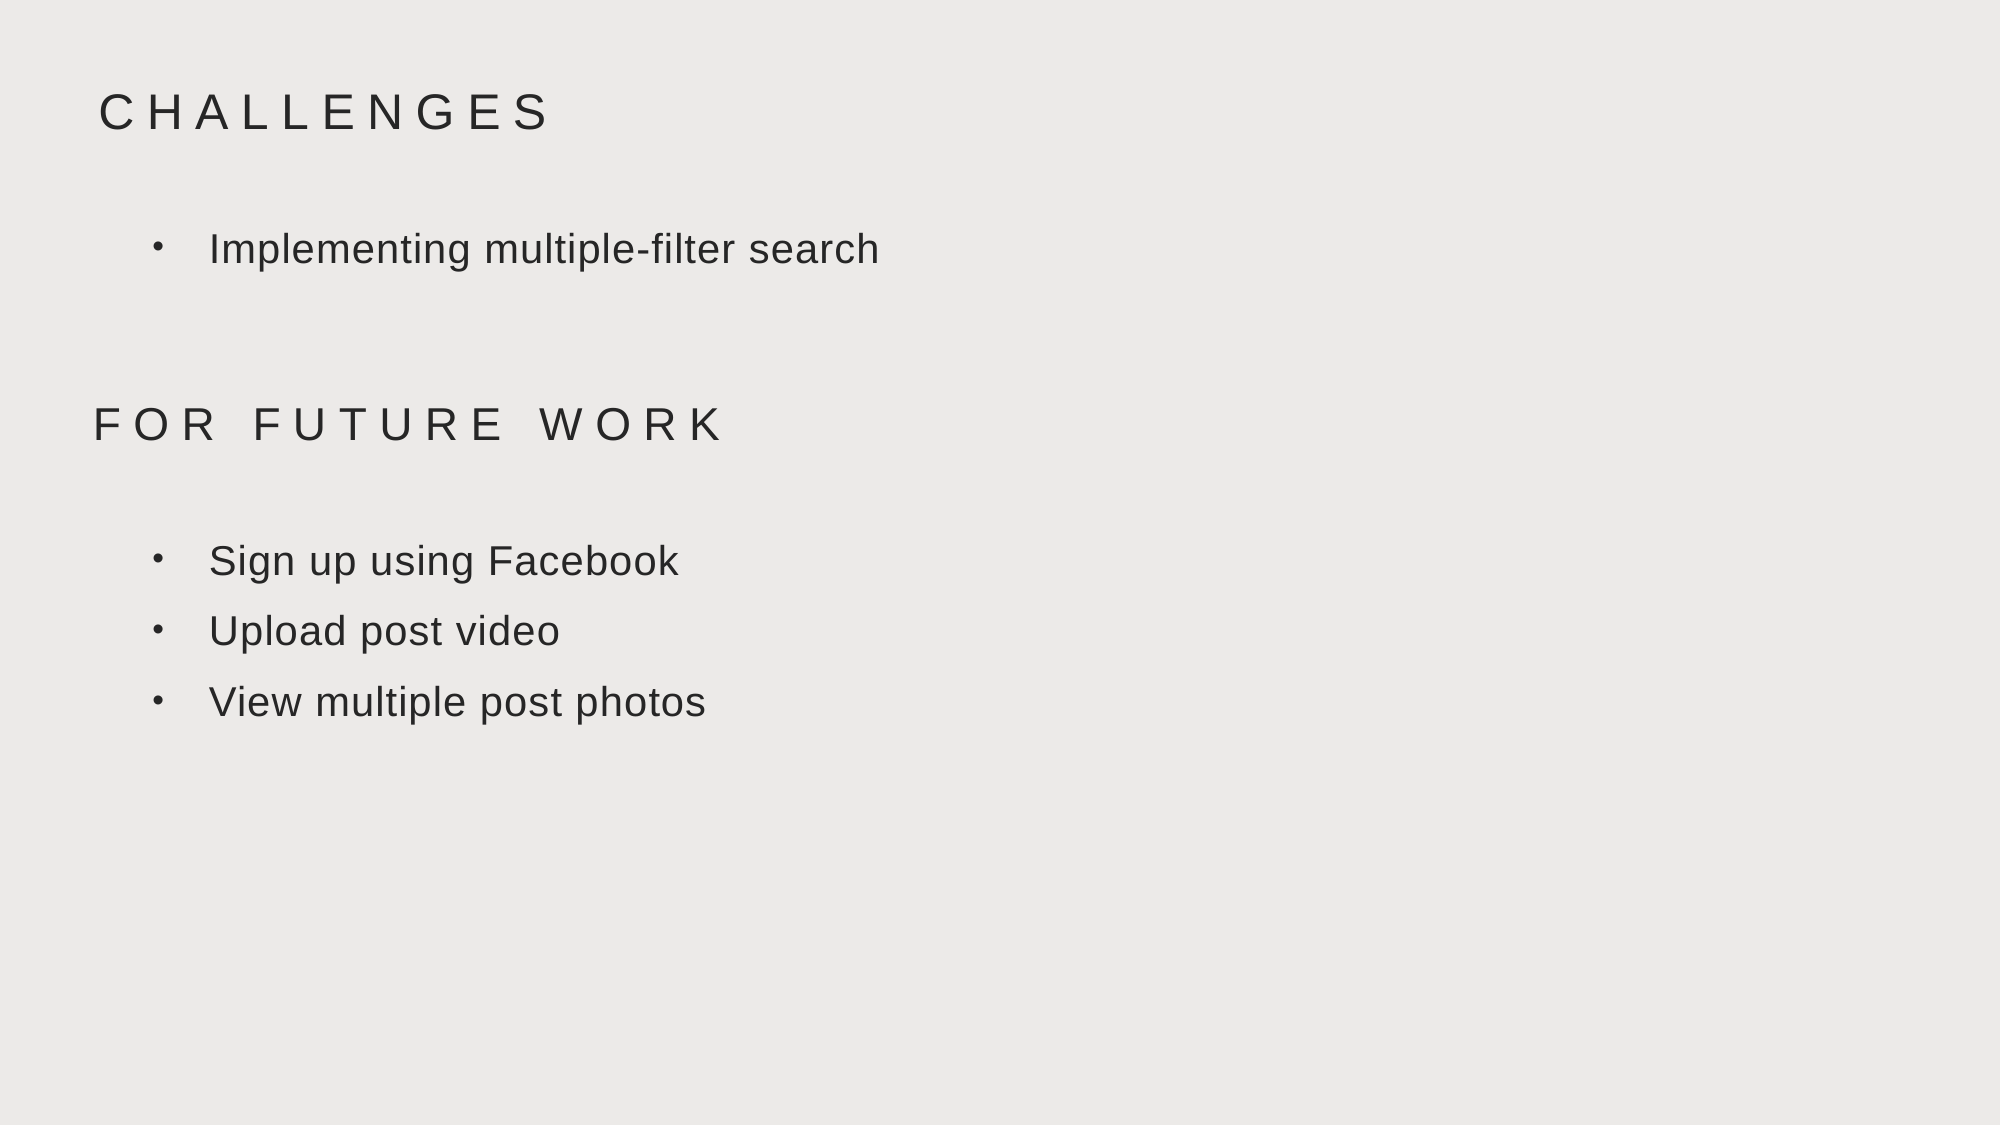

Challenges
Implementing multiple-filter search

For Future Work
Sign up using Facebook
Upload post video
View multiple post photos